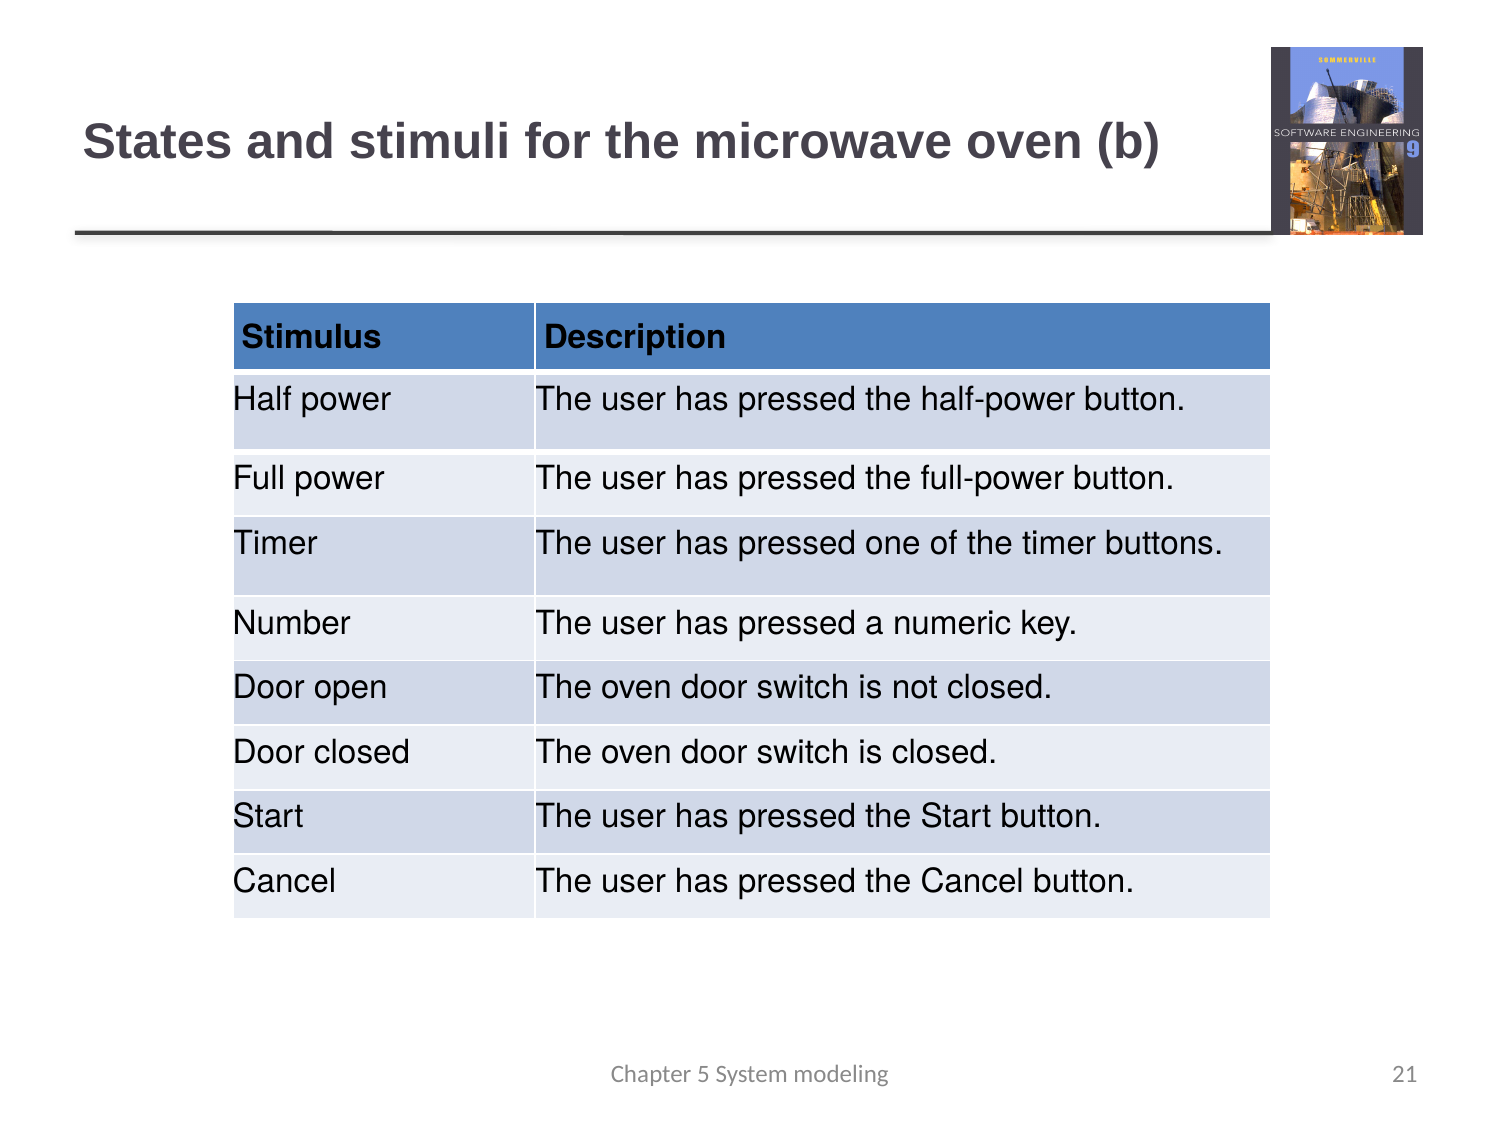

States and stimuli for the microwave oven (b)
| Stimulus | Description |
| --- | --- |
| Half power | The user has pressed the half-power button. |
| Full power | The user has pressed the full-power button. |
| Timer | The user has pressed one of the timer buttons. |
| Number | The user has pressed a numeric key. |
| Door open | The oven door switch is not closed. |
| Door closed | The oven door switch is closed. |
| Start | The user has pressed the Start button. |
| Cancel | The user has pressed the Cancel button. |
Chapter 5 System modeling
21